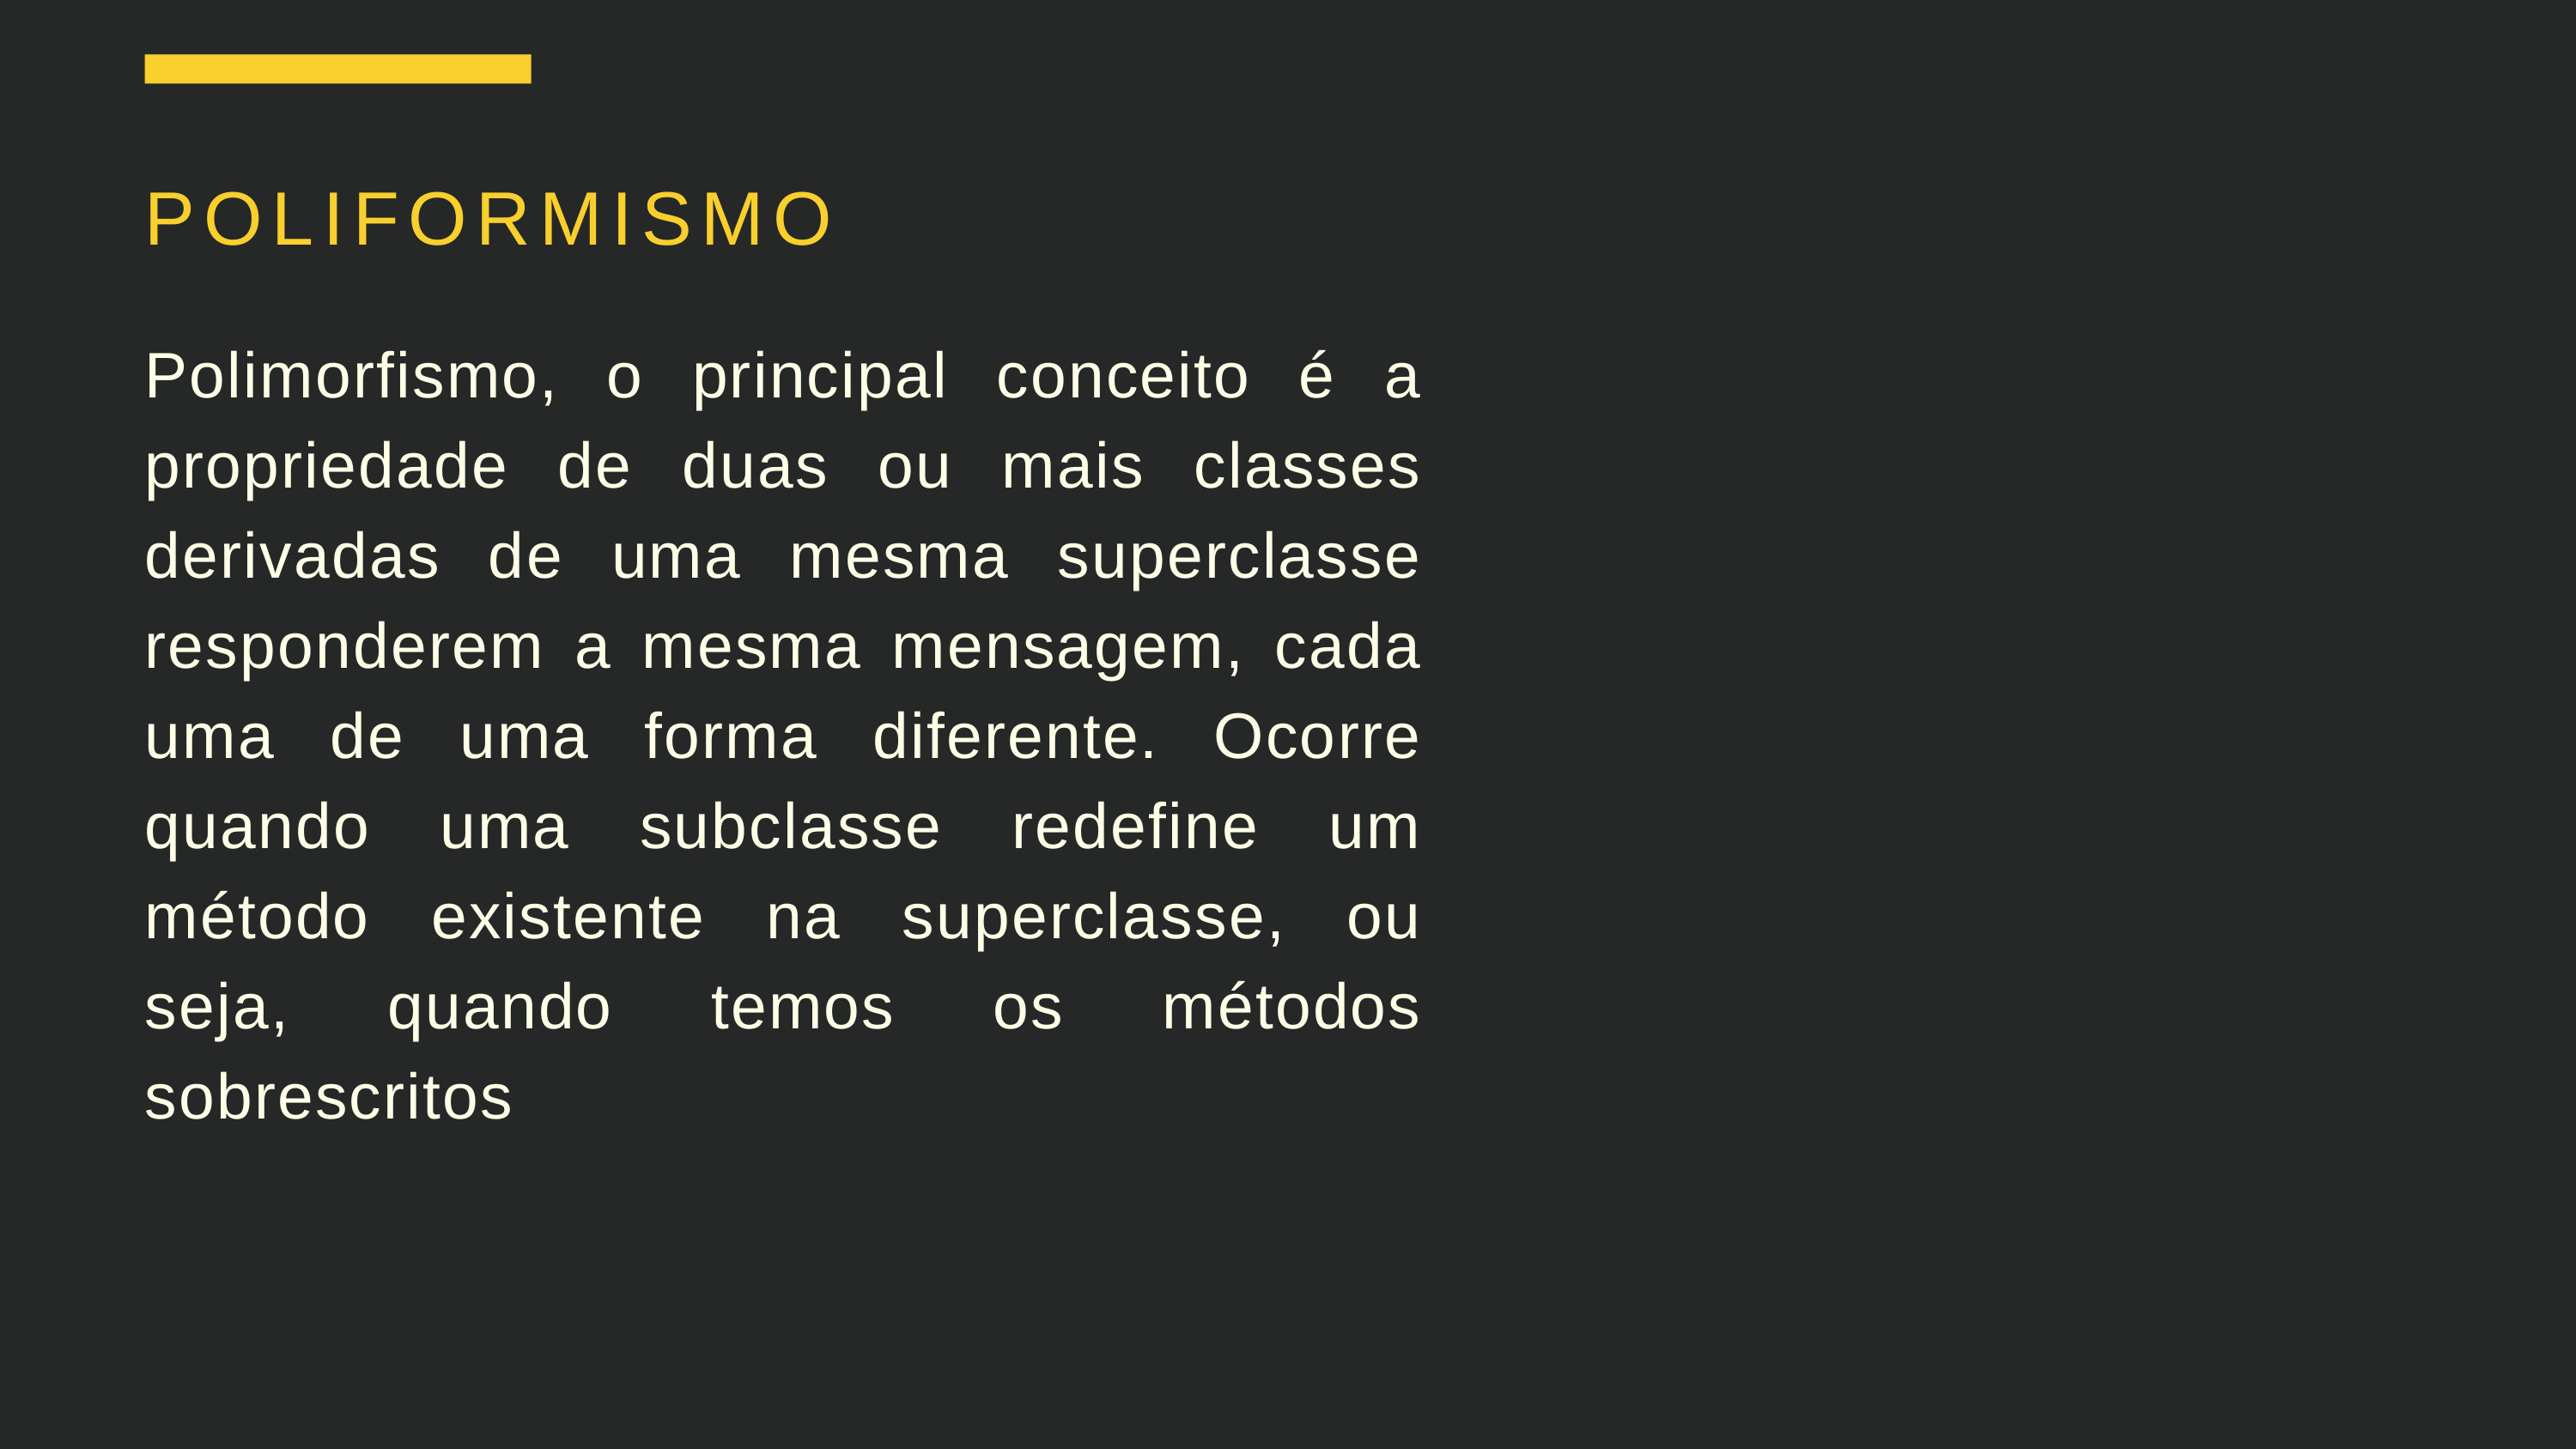

POLIFORMISMO
Polimorfismo, o principal conceito é a propriedade de duas ou mais classes derivadas de uma mesma superclasse responderem a mesma mensagem, cada uma de uma forma diferente. Ocorre quando uma subclasse redefine um método existente na superclasse, ou seja, quando temos os métodos sobrescritos